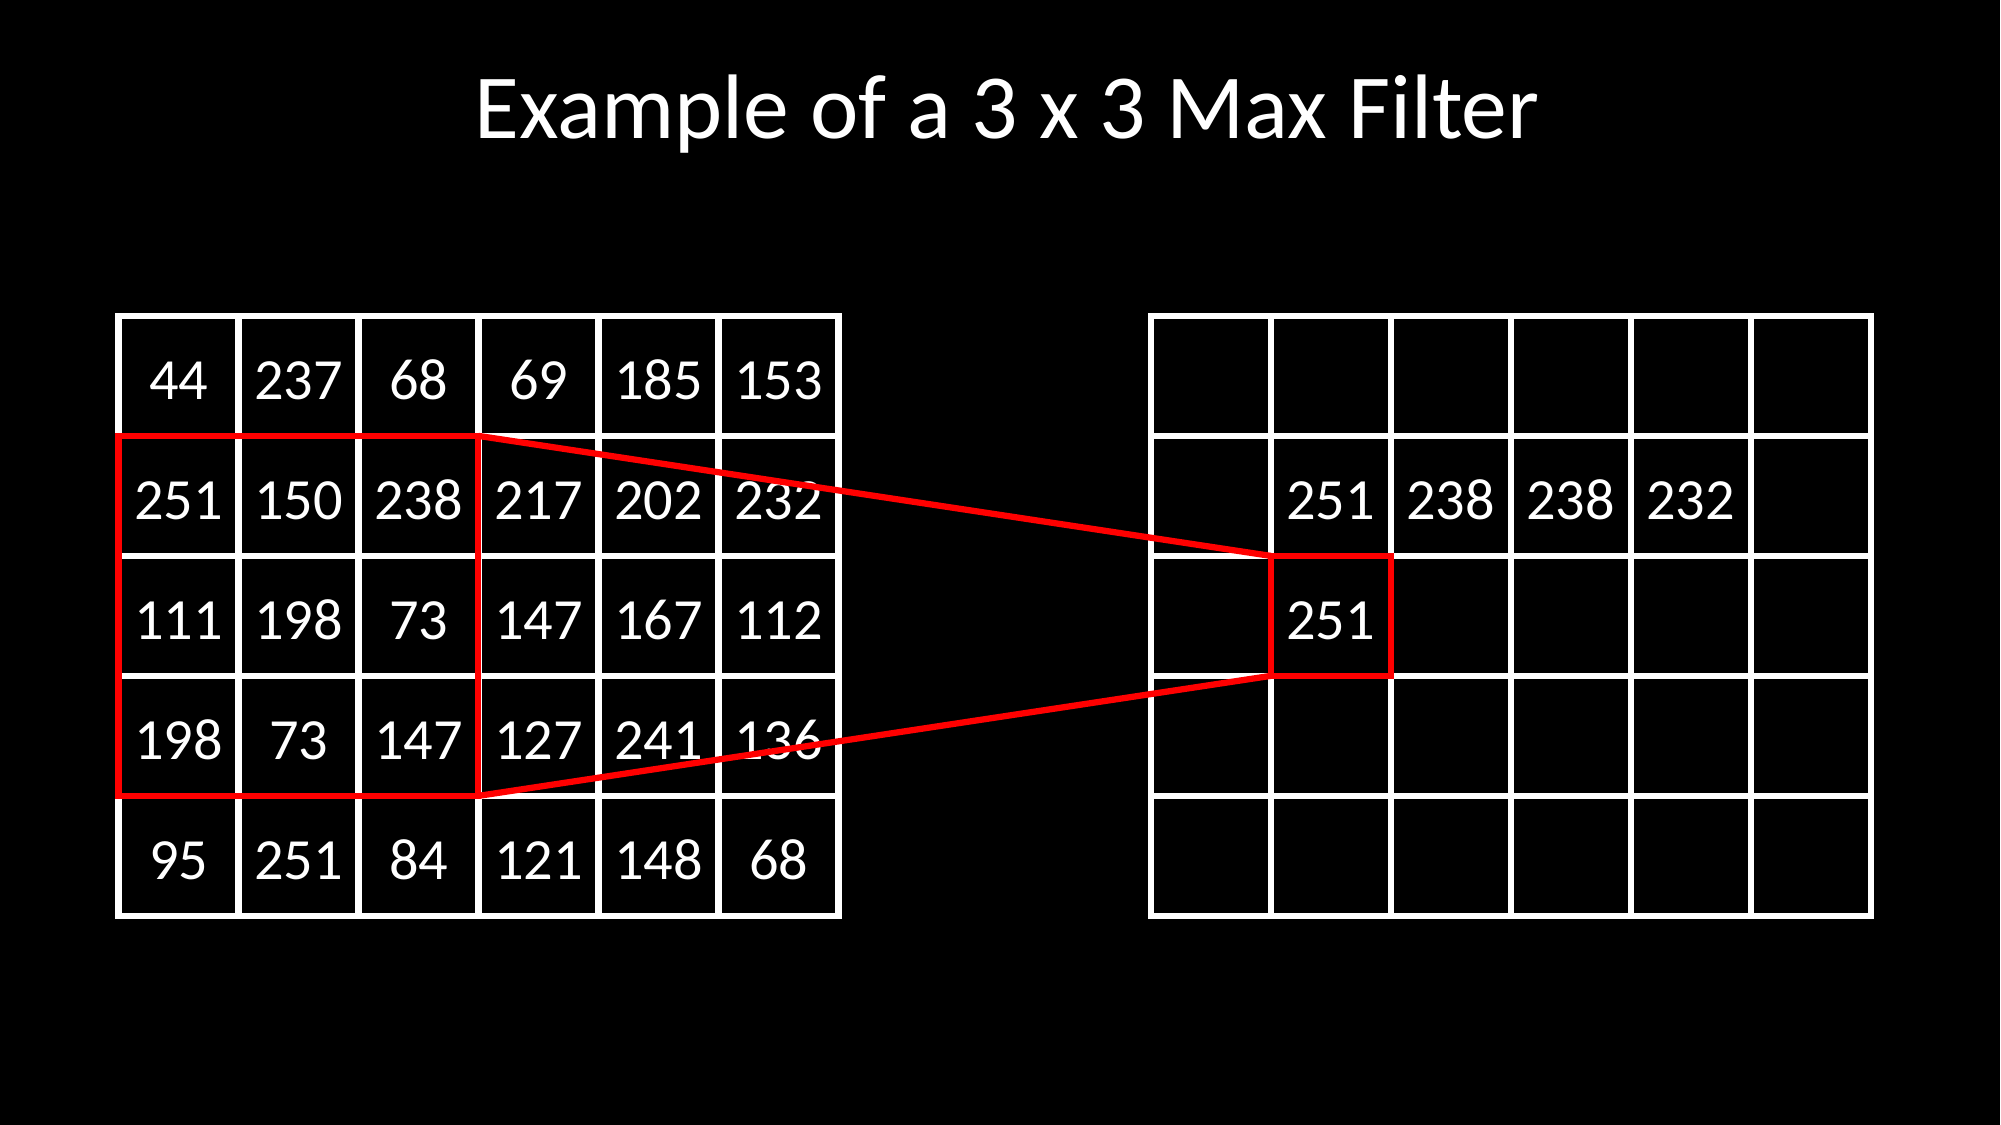

Example of a 3 x 3 Max Filter
44
237
68
69
185
153
251
150
238
217
202
232
111
198
73
147
167
112
198
73
147
127
241
136
95
251
84
121
148
68

251
238
238
232

251